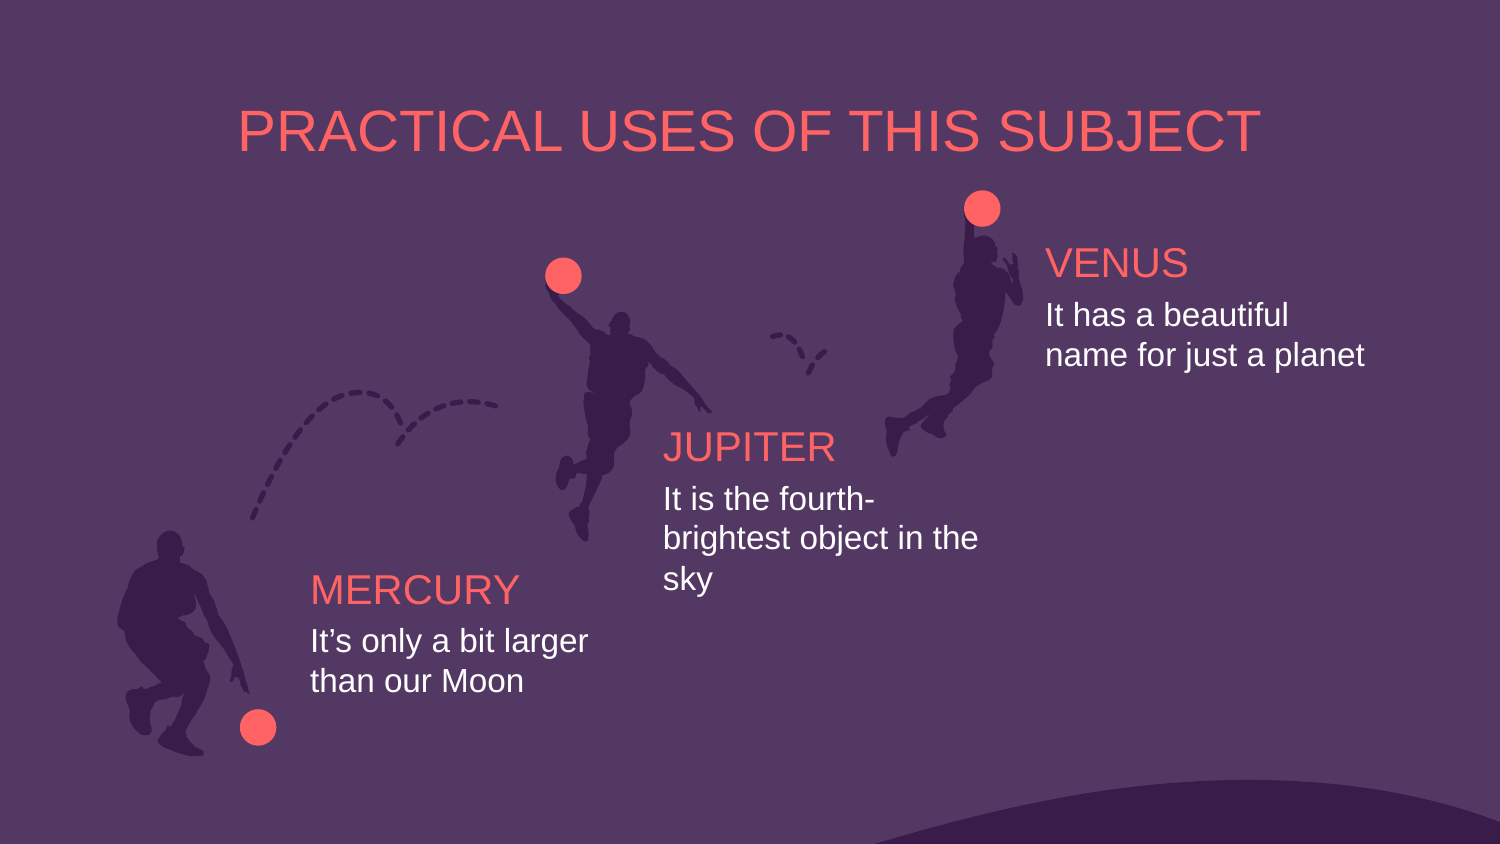

# PRACTICAL USES OF THIS SUBJECT

VENUS

It has a beautiful name for just a planet

JUPITER
It is the fourth-brightest object in the sky

MERCURY
It’s only a bit larger than our Moon